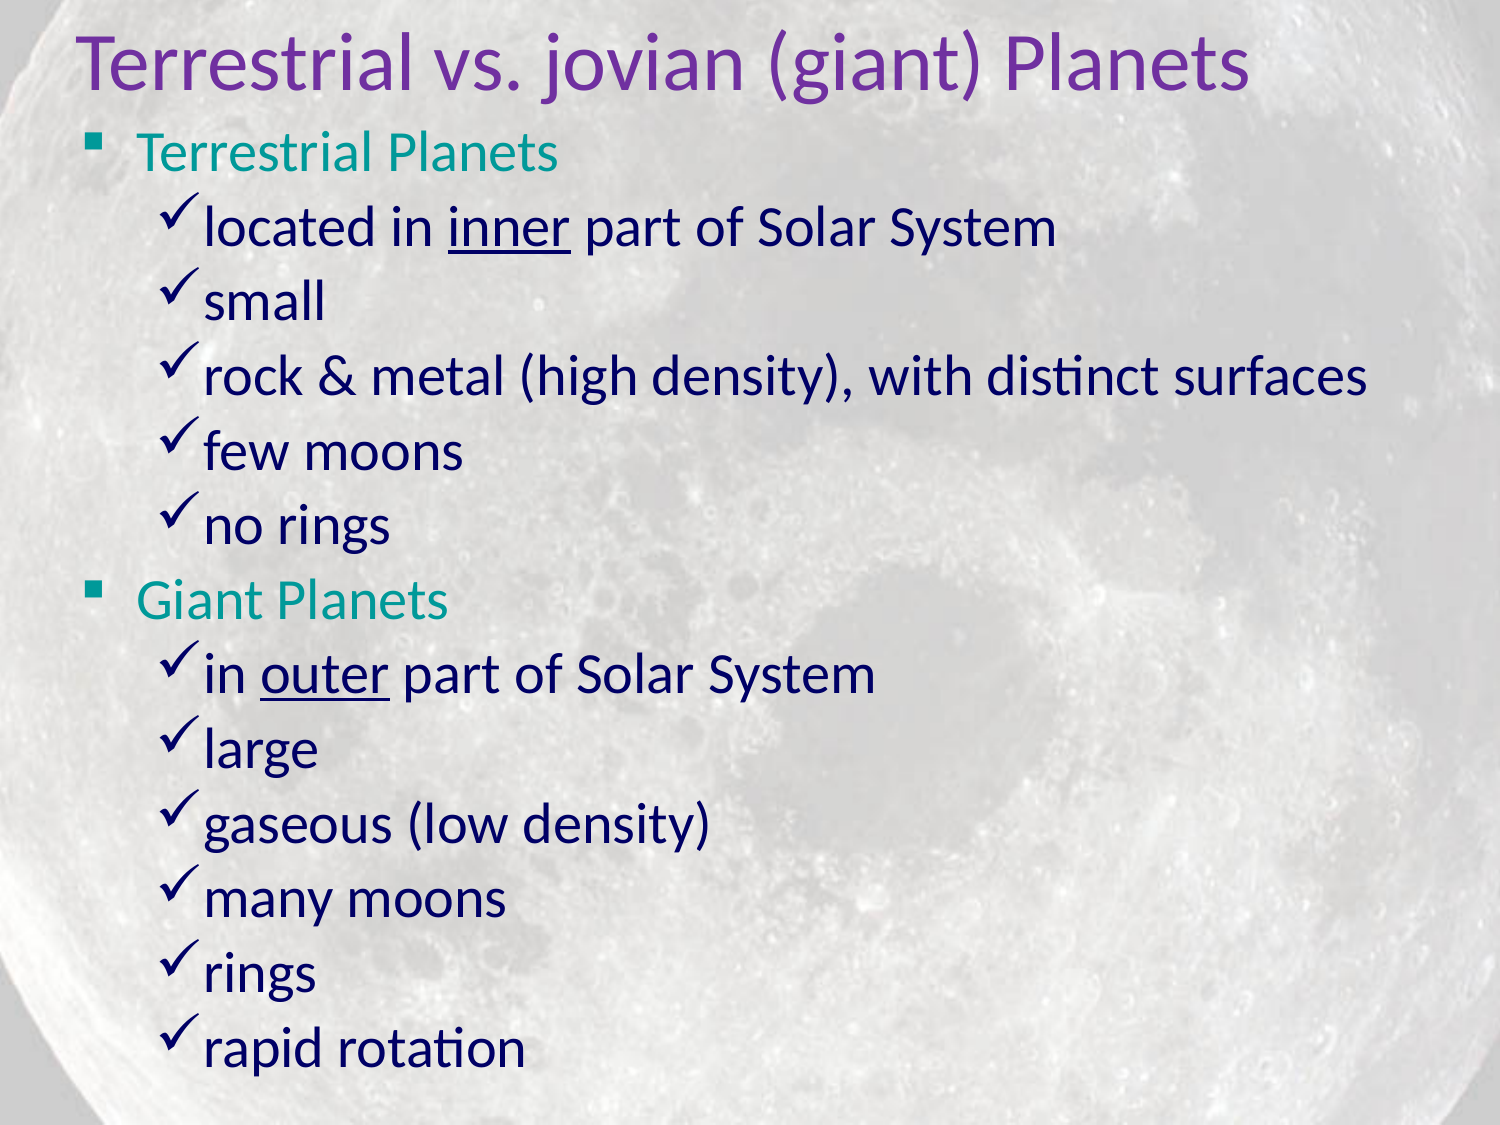

# Terrestrial vs. jovian (giant) Planets
Terrestrial Planets
located in inner part of Solar System
small
rock & metal (high density), with distinct surfaces
few moons
no rings
Giant Planets
in outer part of Solar System
large
gaseous (low density)
many moons
rings
rapid rotation